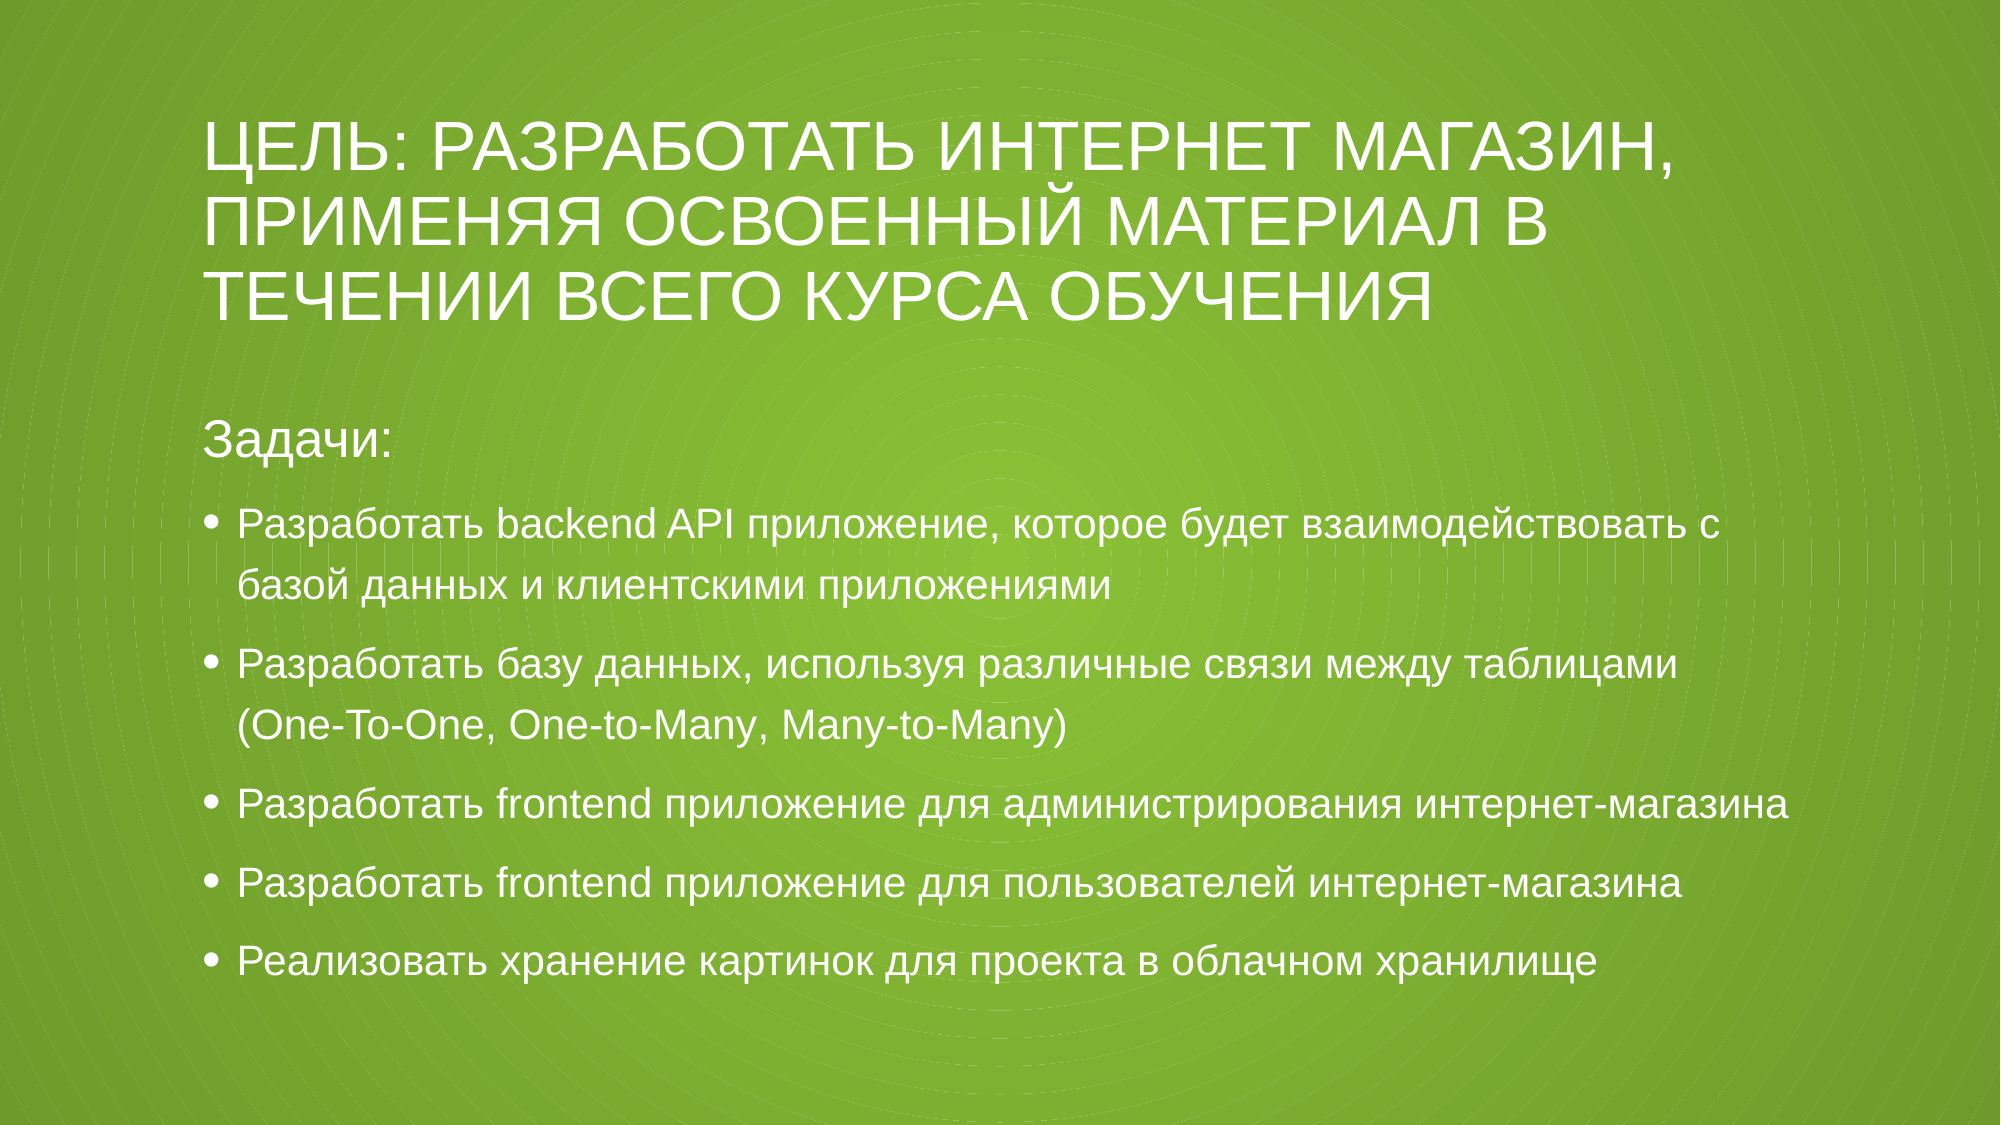

# ЦЕЛЬ: Разработать интернет магазин, применяя освоенный материал в течении всего курса обучения
Задачи:
Разработать backend API приложение, которое будет взаимодействовать с базой данных и клиентскими приложениями
Разработать базу данных, используя различные связи между таблицами   (One-To-One, One-to-Many, Many-to-Many)
Разработать frontend приложение для администрирования интернет-магазина
Разработать frontend приложение для пользователей интернет-магазина
Реализовать хранение картинок для проекта в облачном хранилище